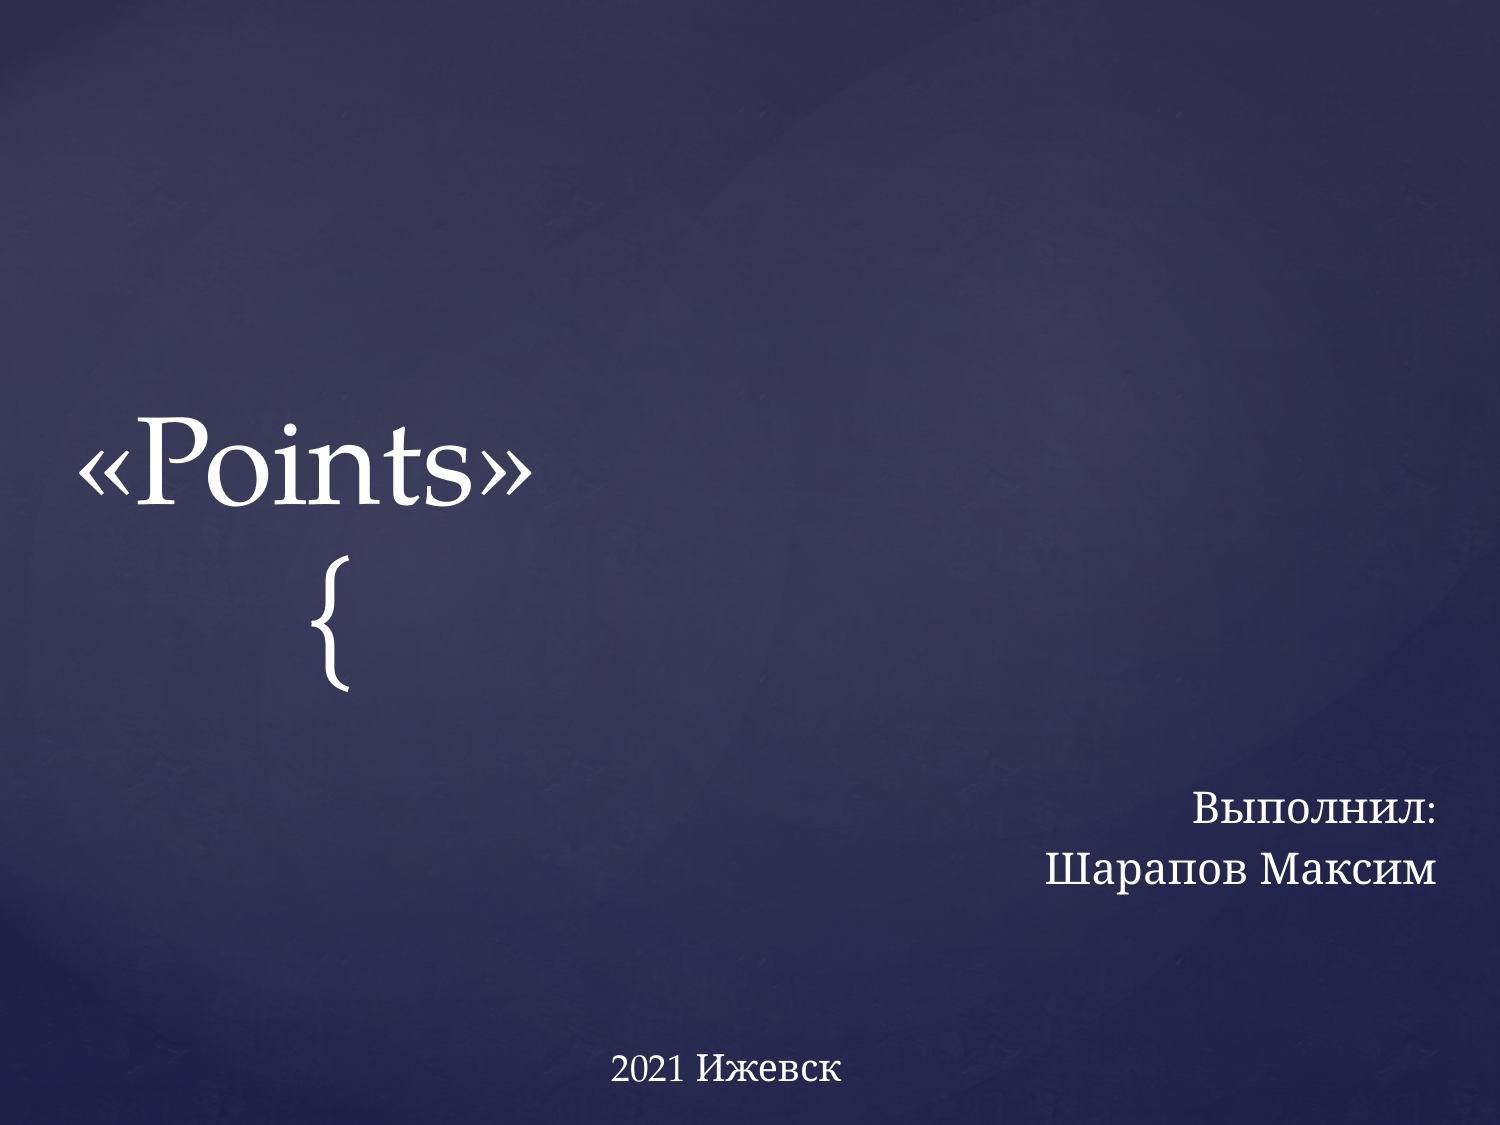

# «Points»
Выполнил:
Шарапов Максим
2021 Ижевск